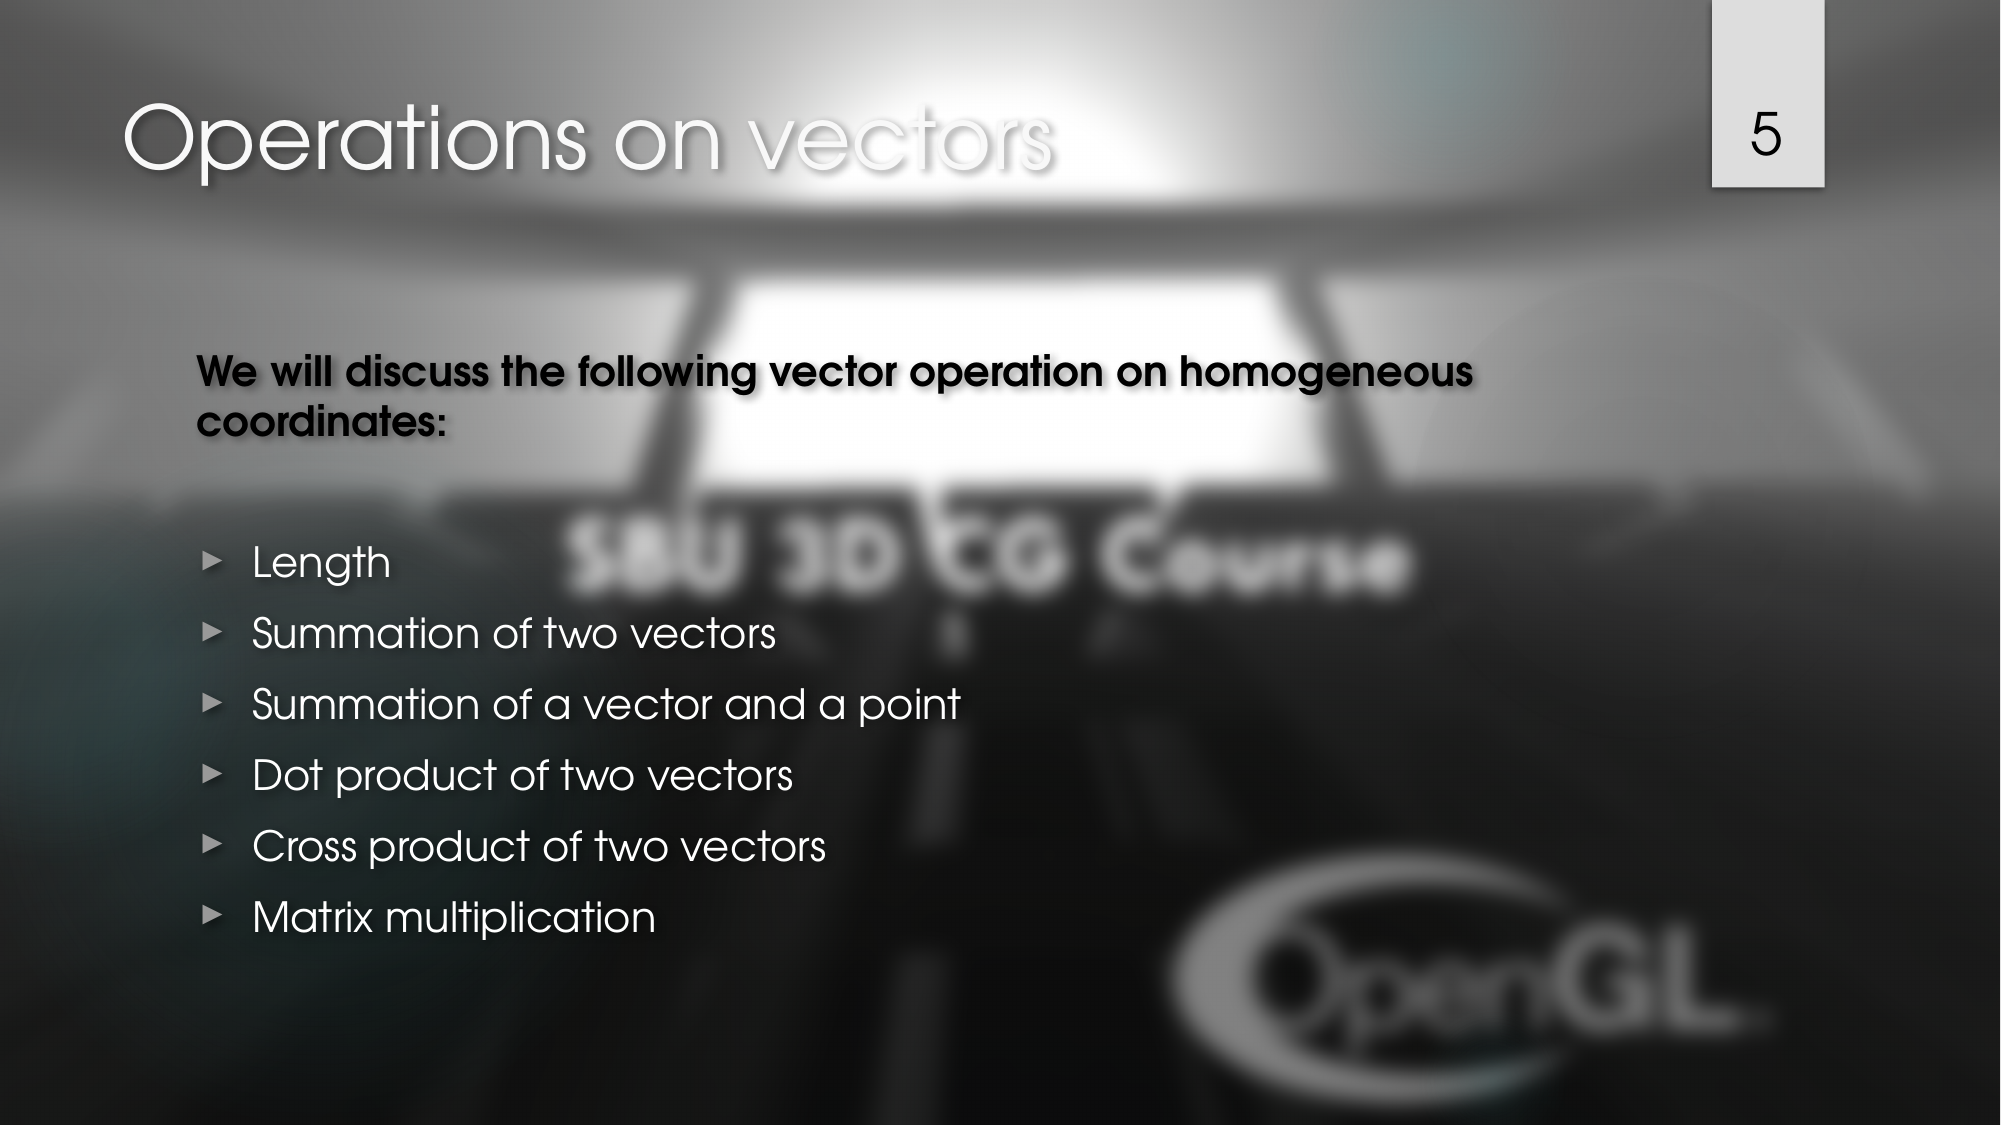

5
# Operations on vectors
We will discuss the following vector operation on homogeneous coordinates:

Length
Summation of two vectors
Summation of a vector and a point
Dot product of two vectors
Cross product of two vectors
Matrix multiplication